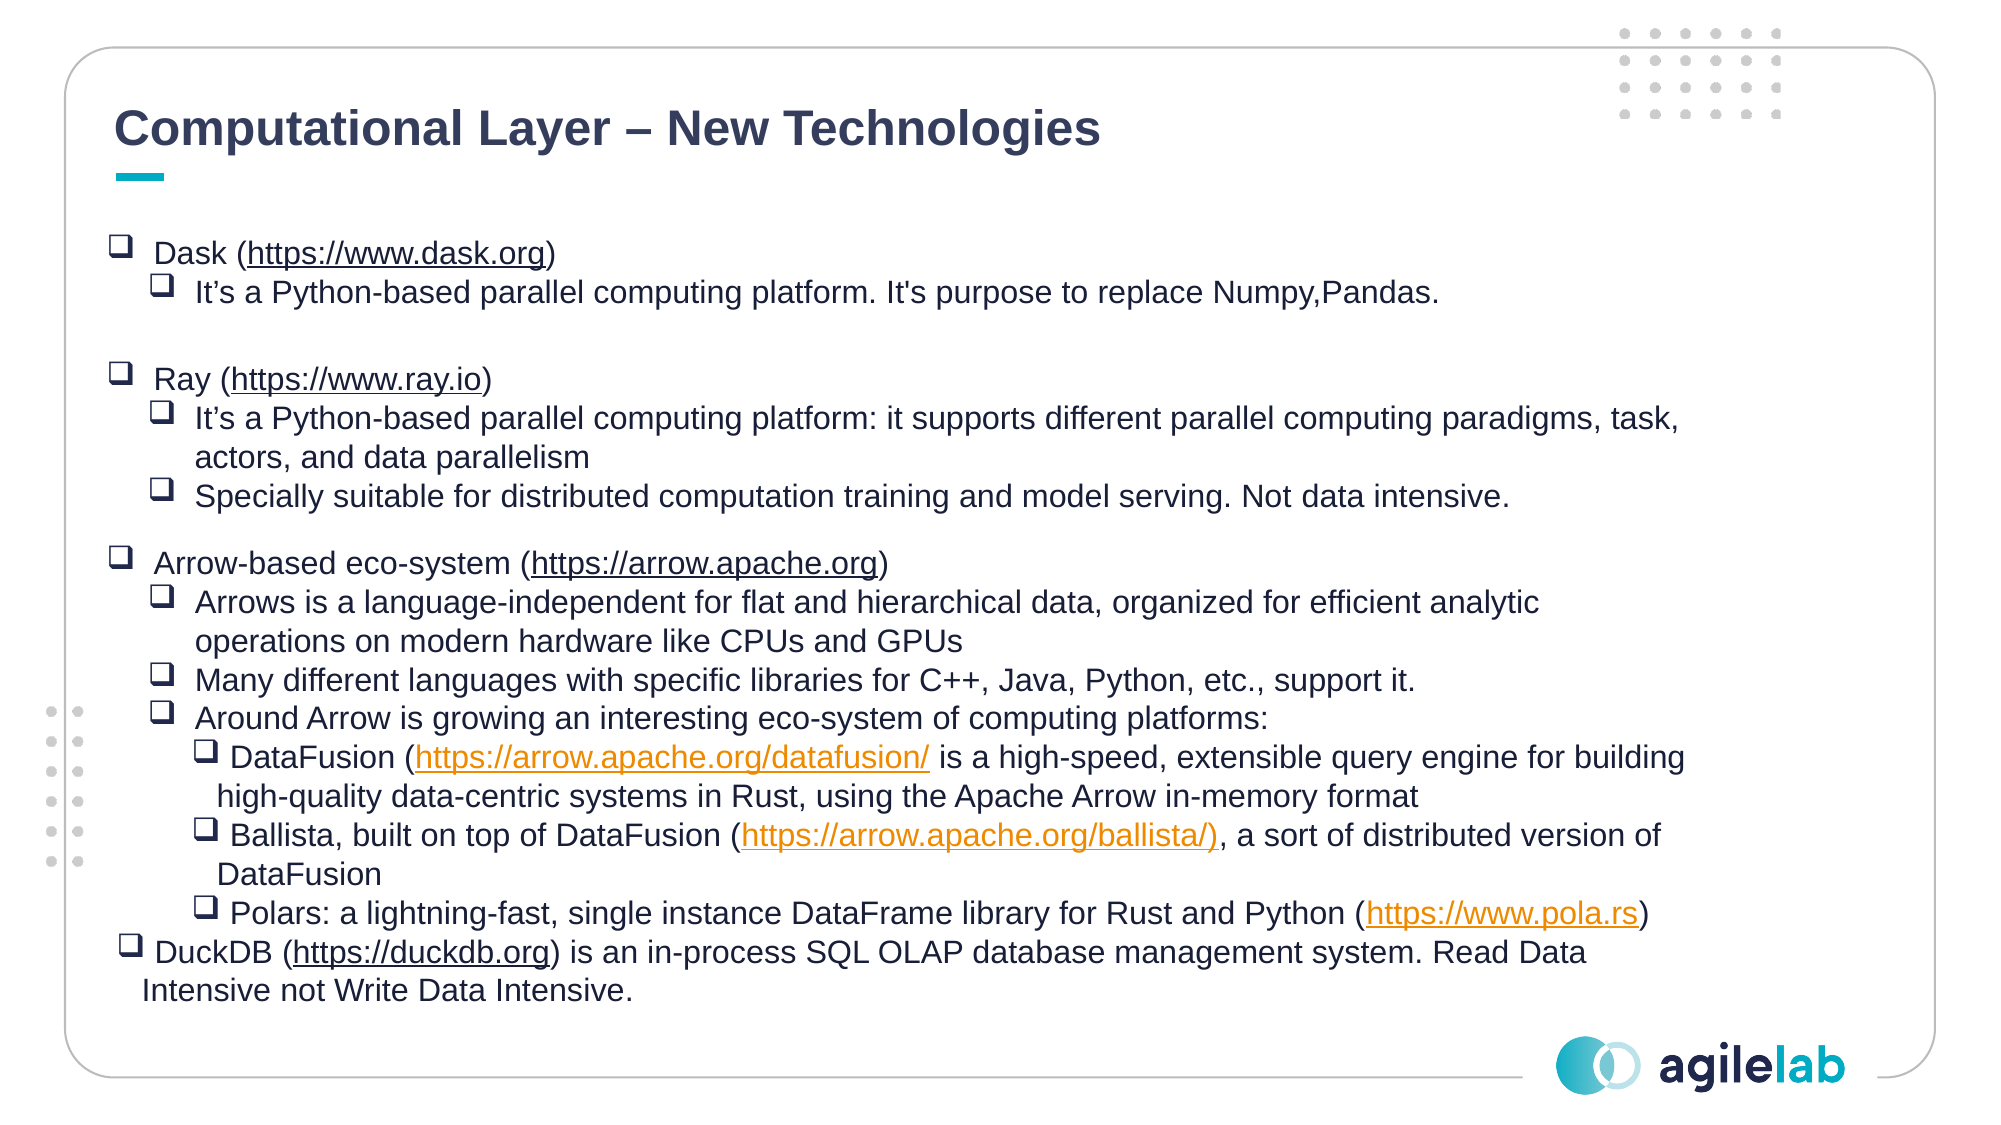

Computational Layer – New Technologies
Dask (https://www.dask.org)
It’s a Python-based parallel computing platform. It's purpose to replace Numpy,Pandas.
Ray (https://www.ray.io)
It’s a Python-based parallel computing platform: it supports different parallel computing paradigms, task, actors, and data parallelism
Specially suitable for distributed computation training and model serving. Not data intensive.
Arrow-based eco-system (https://arrow.apache.org)
Arrows is a language-independent for flat and hierarchical data, organized for efficient analytic operations on modern hardware like CPUs and GPUs
Many different languages with specific libraries for C++, Java, Python, etc., support it.
Around Arrow is growing an interesting eco-system of computing platforms:
 DataFusion (https://arrow.apache.org/datafusion/ is a high-speed, extensible query engine for building high-quality data-centric systems in Rust, using the Apache Arrow in-memory format
 Ballista, built on top of DataFusion (https://arrow.apache.org/ballista/), a sort of distributed version of DataFusion
 Polars: a lightning-fast, single instance DataFrame library for Rust and Python (https://www.pola.rs)
 DuckDB (https://duckdb.org) is an in-process SQL OLAP database management system. Read Data Intensive not Write Data Intensive.